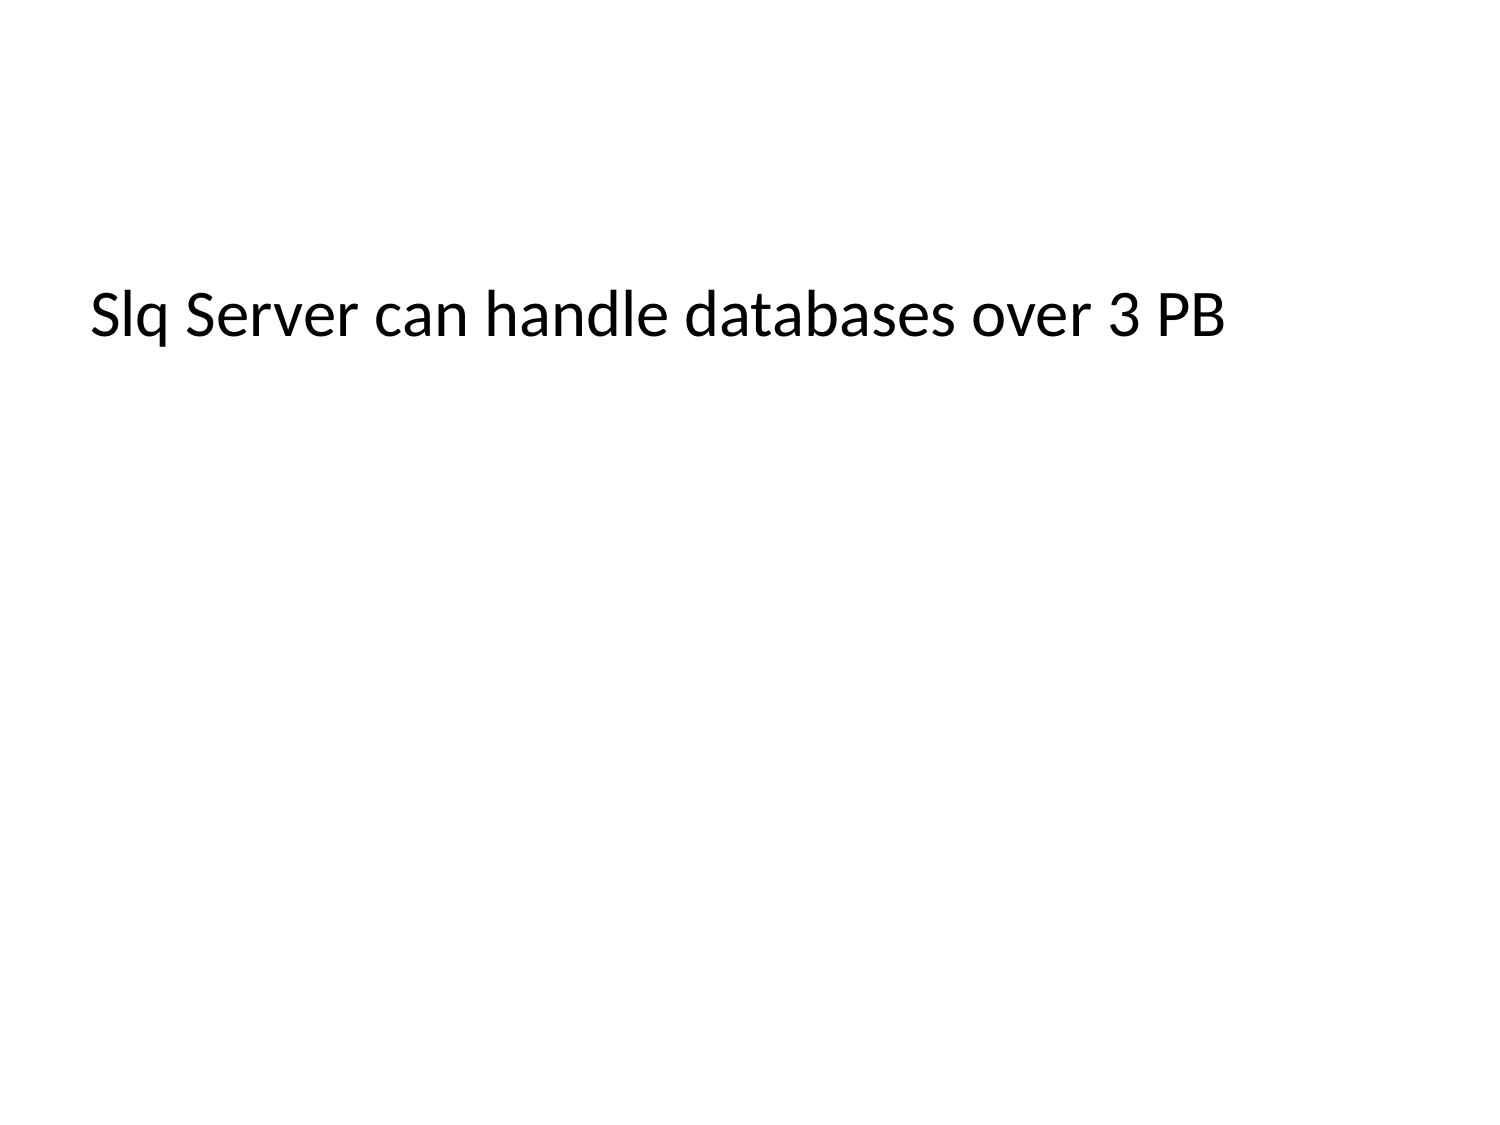

#
Slq Server can handle databases over 3 PB